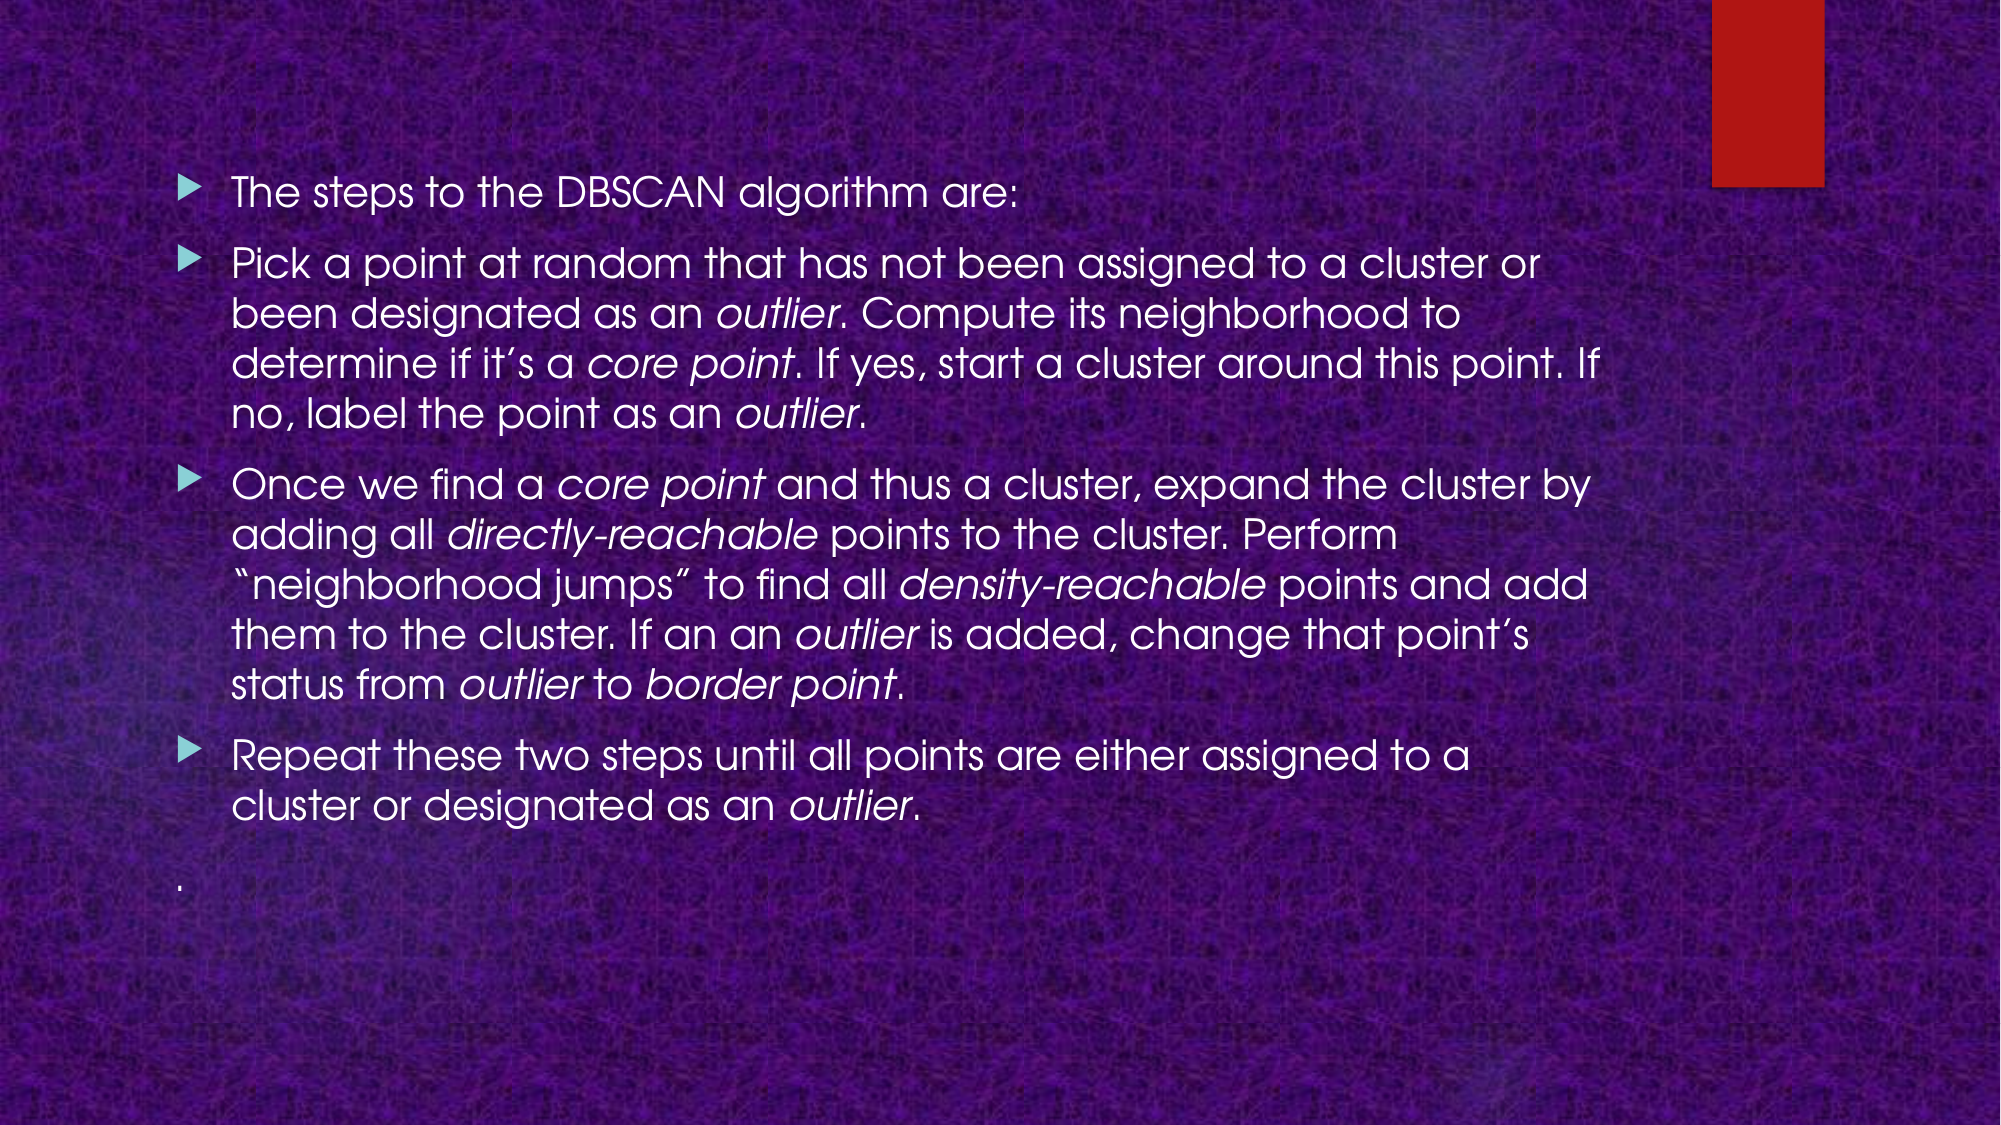

#
The steps to the DBSCAN algorithm are:
Pick a point at random that has not been assigned to a cluster or been designated as an outlier. Compute its neighborhood to determine if it’s a core point. If yes, start a cluster around this point. If no, label the point as an outlier.
Once we find a core point and thus a cluster, expand the cluster by adding all directly-reachable points to the cluster. Perform “neighborhood jumps” to find all density-reachable points and add them to the cluster. If an an outlier is added, change that point’s status from outlier to border point.
Repeat these two steps until all points are either assigned to a cluster or designated as an outlier.
.